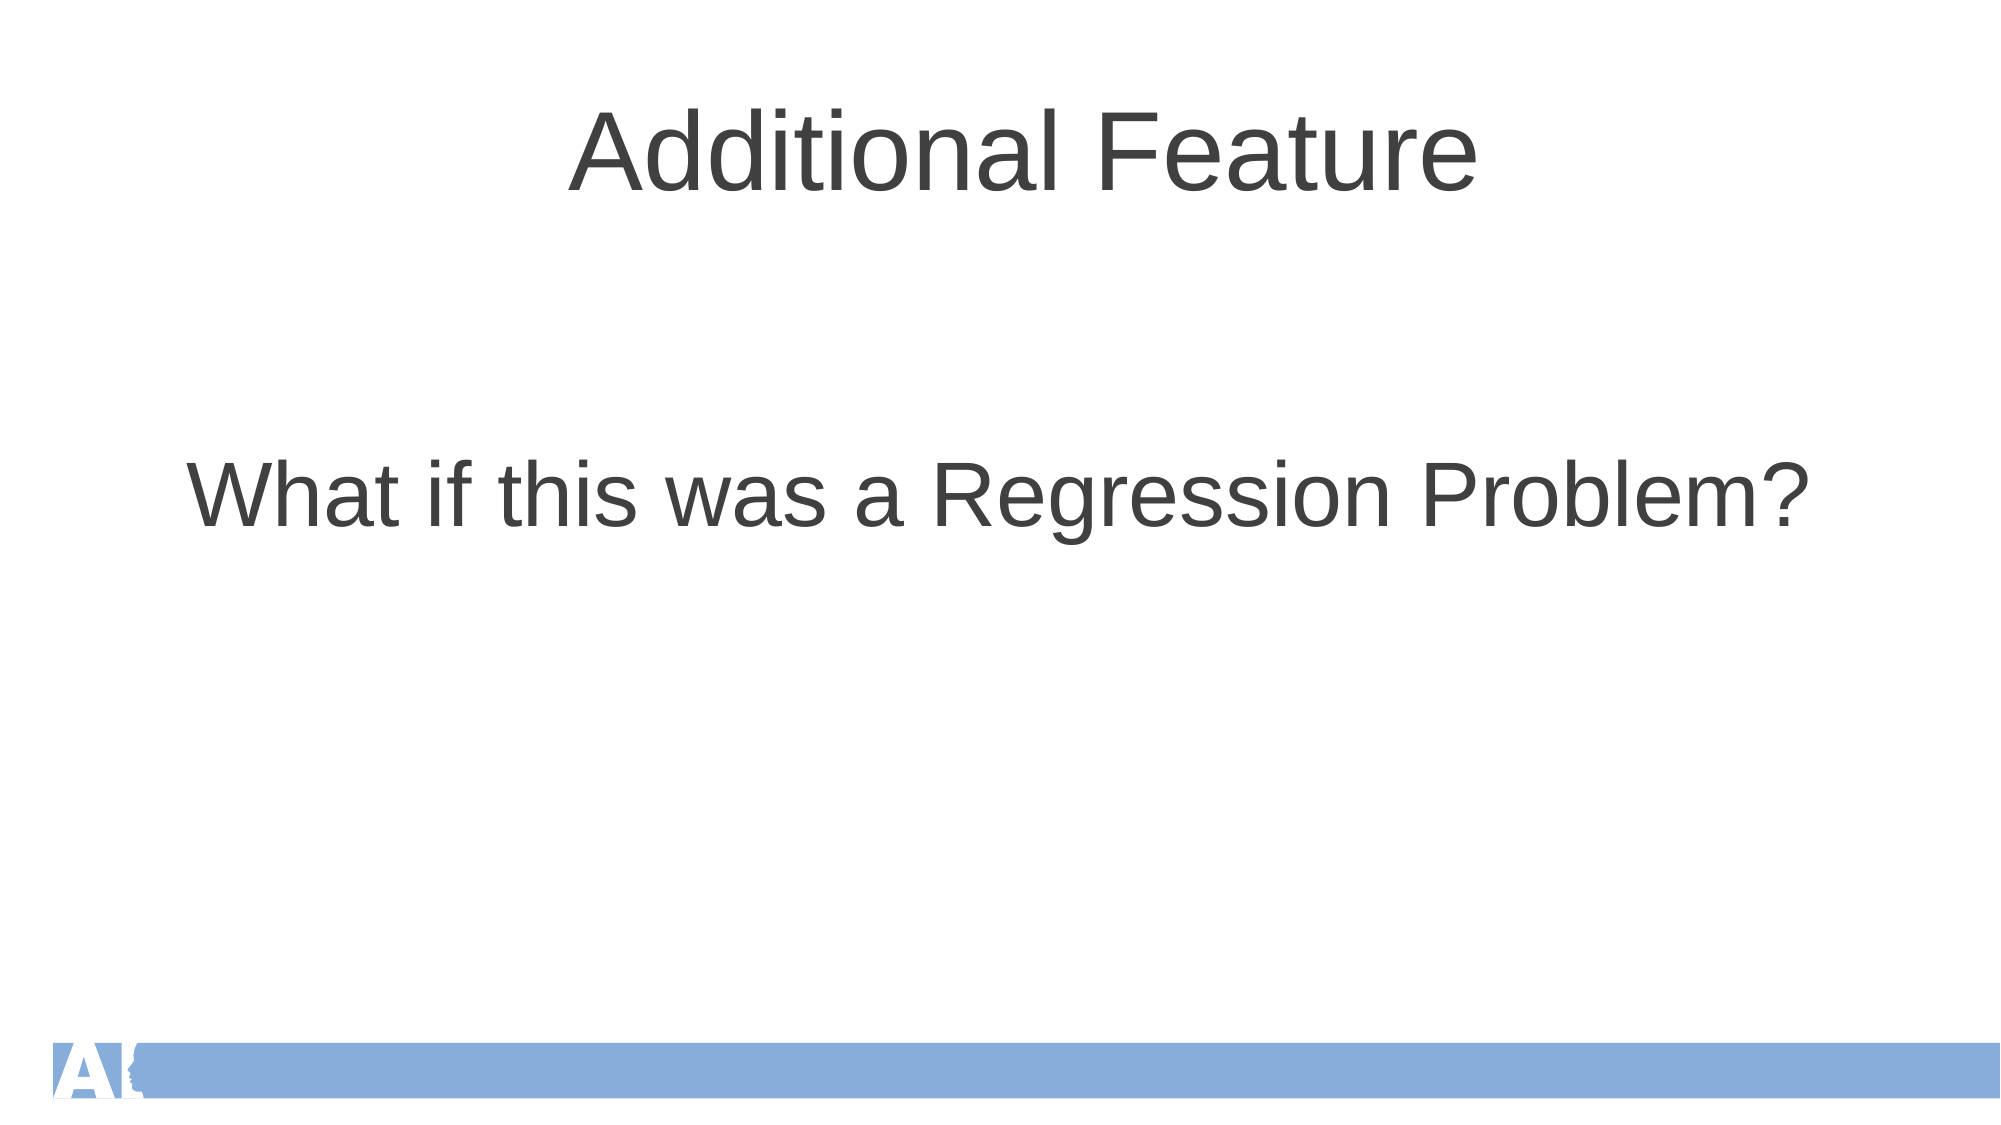

Additional Feature
What if this was a Regression Problem?